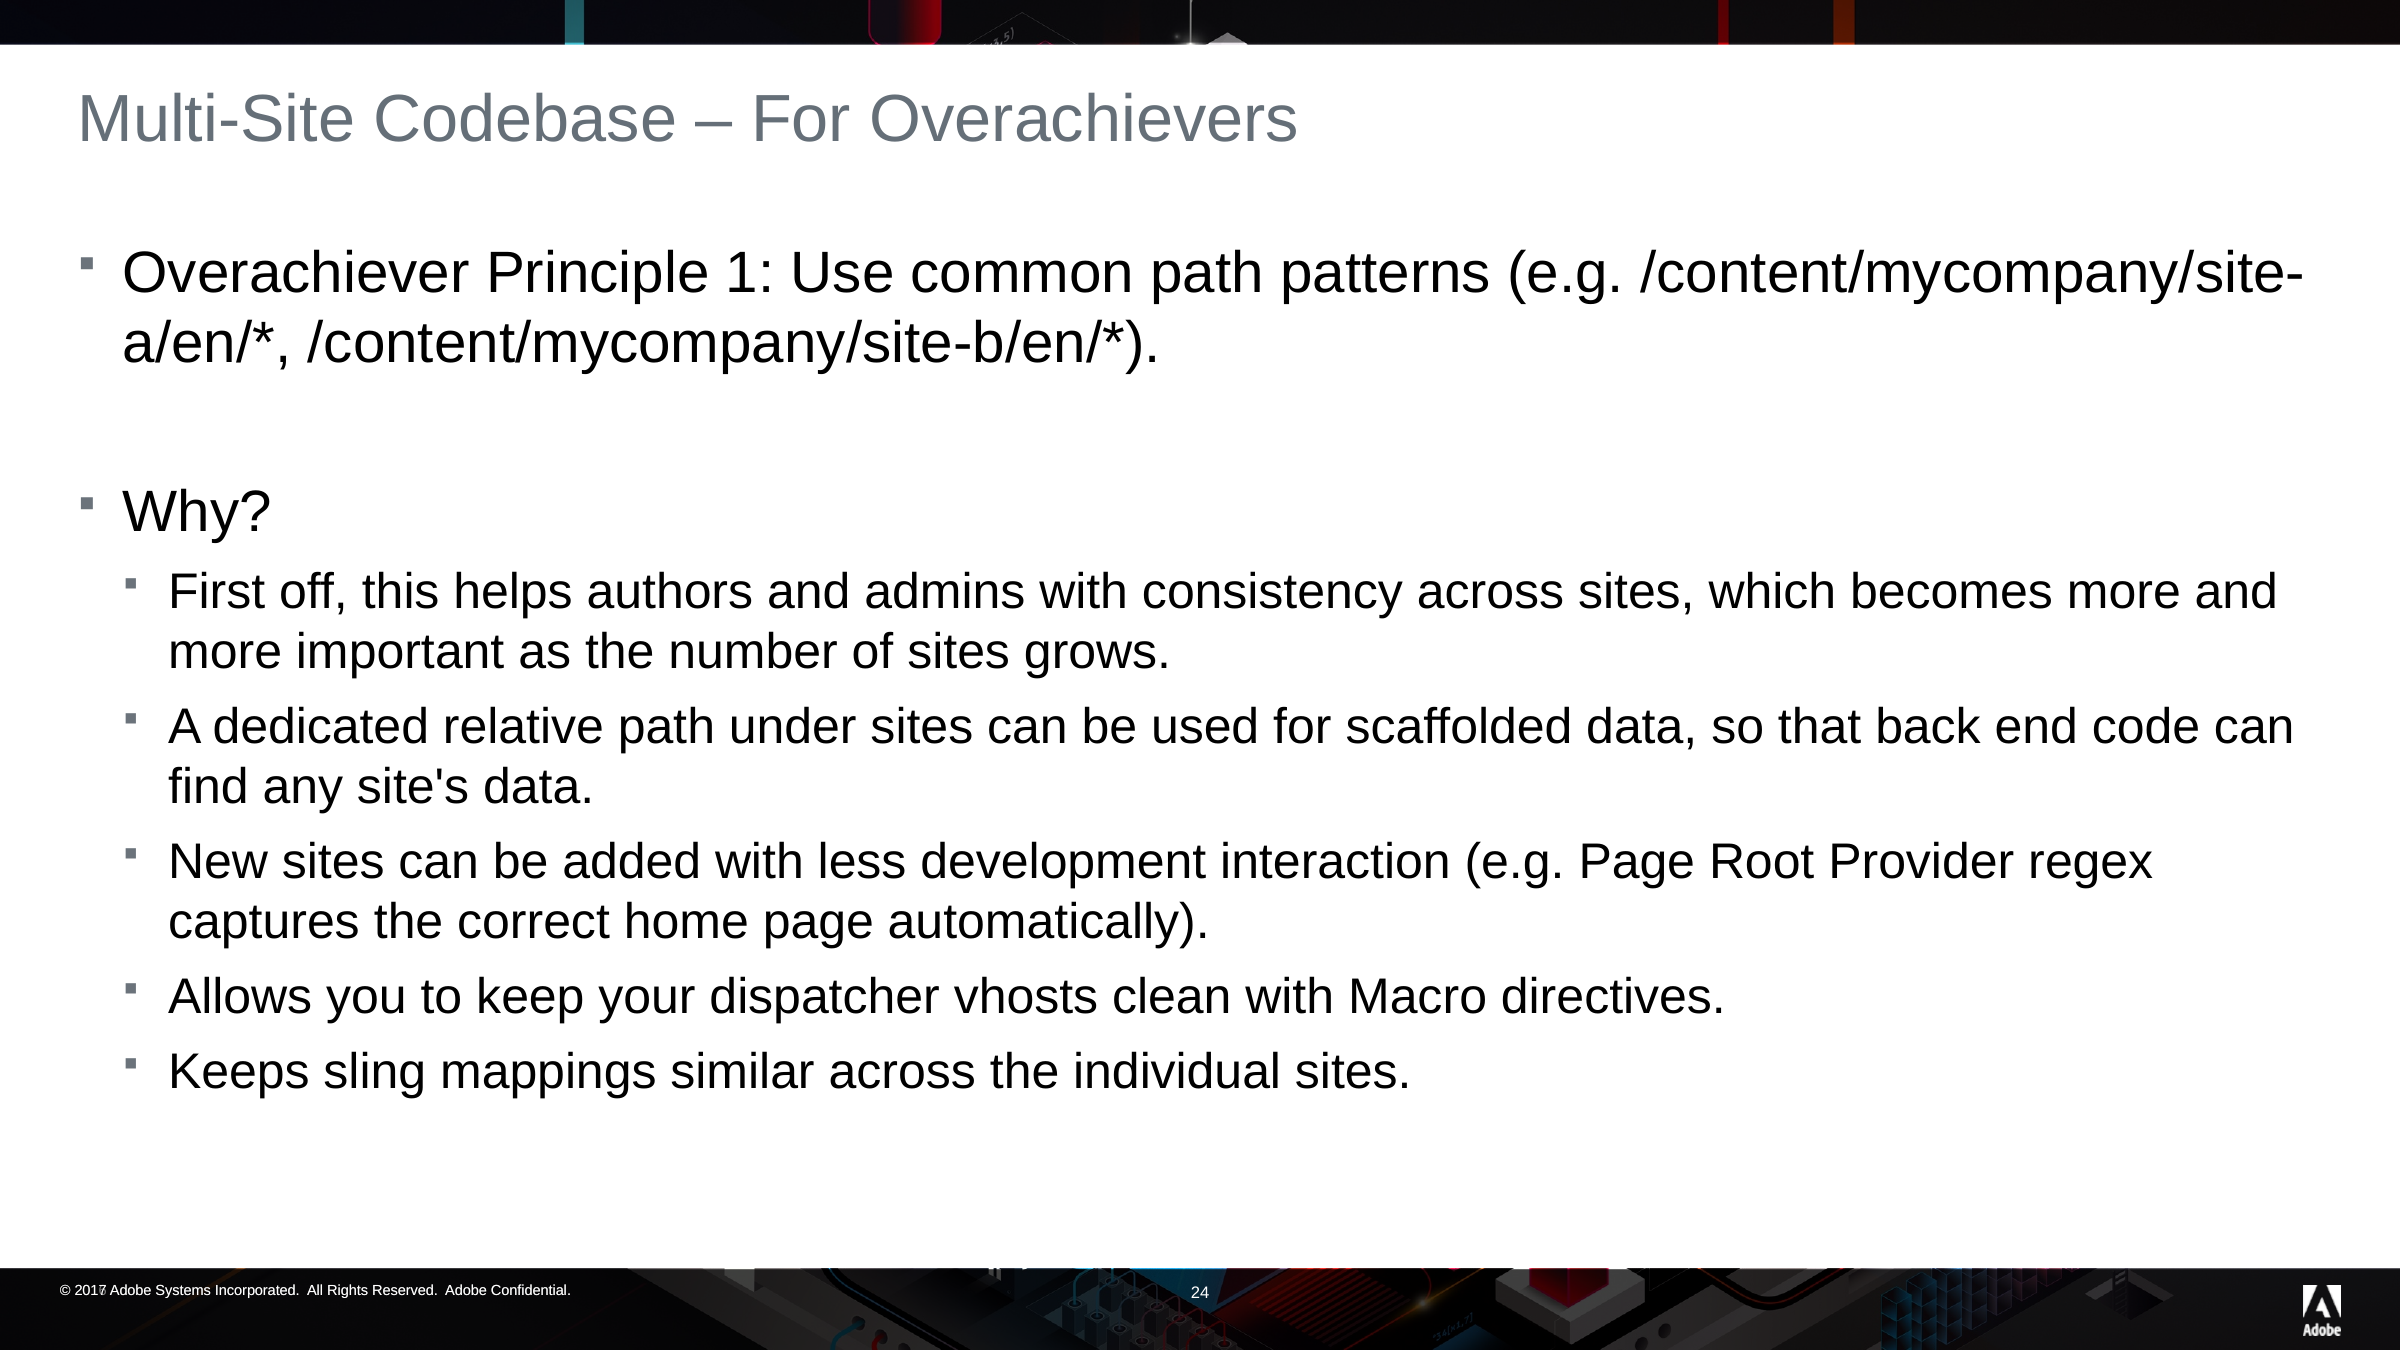

# Multi-Site Codebase – For Overachievers
Overachiever Principle 1: Use common path patterns (e.g. /content/mycompany/site-a/en/*, /content/mycompany/site-b/en/*).

Why?
First off, this helps authors and admins with consistency across sites, which becomes more and more important as the number of sites grows.
A dedicated relative path under sites can be used for scaffolded data, so that back end code can find any site's data.
New sites can be added with less development interaction (e.g. Page Root Provider regex captures the correct home page automatically).
Allows you to keep your dispatcher vhosts clean with Macro directives.
Keeps sling mappings similar across the individual sites.

24